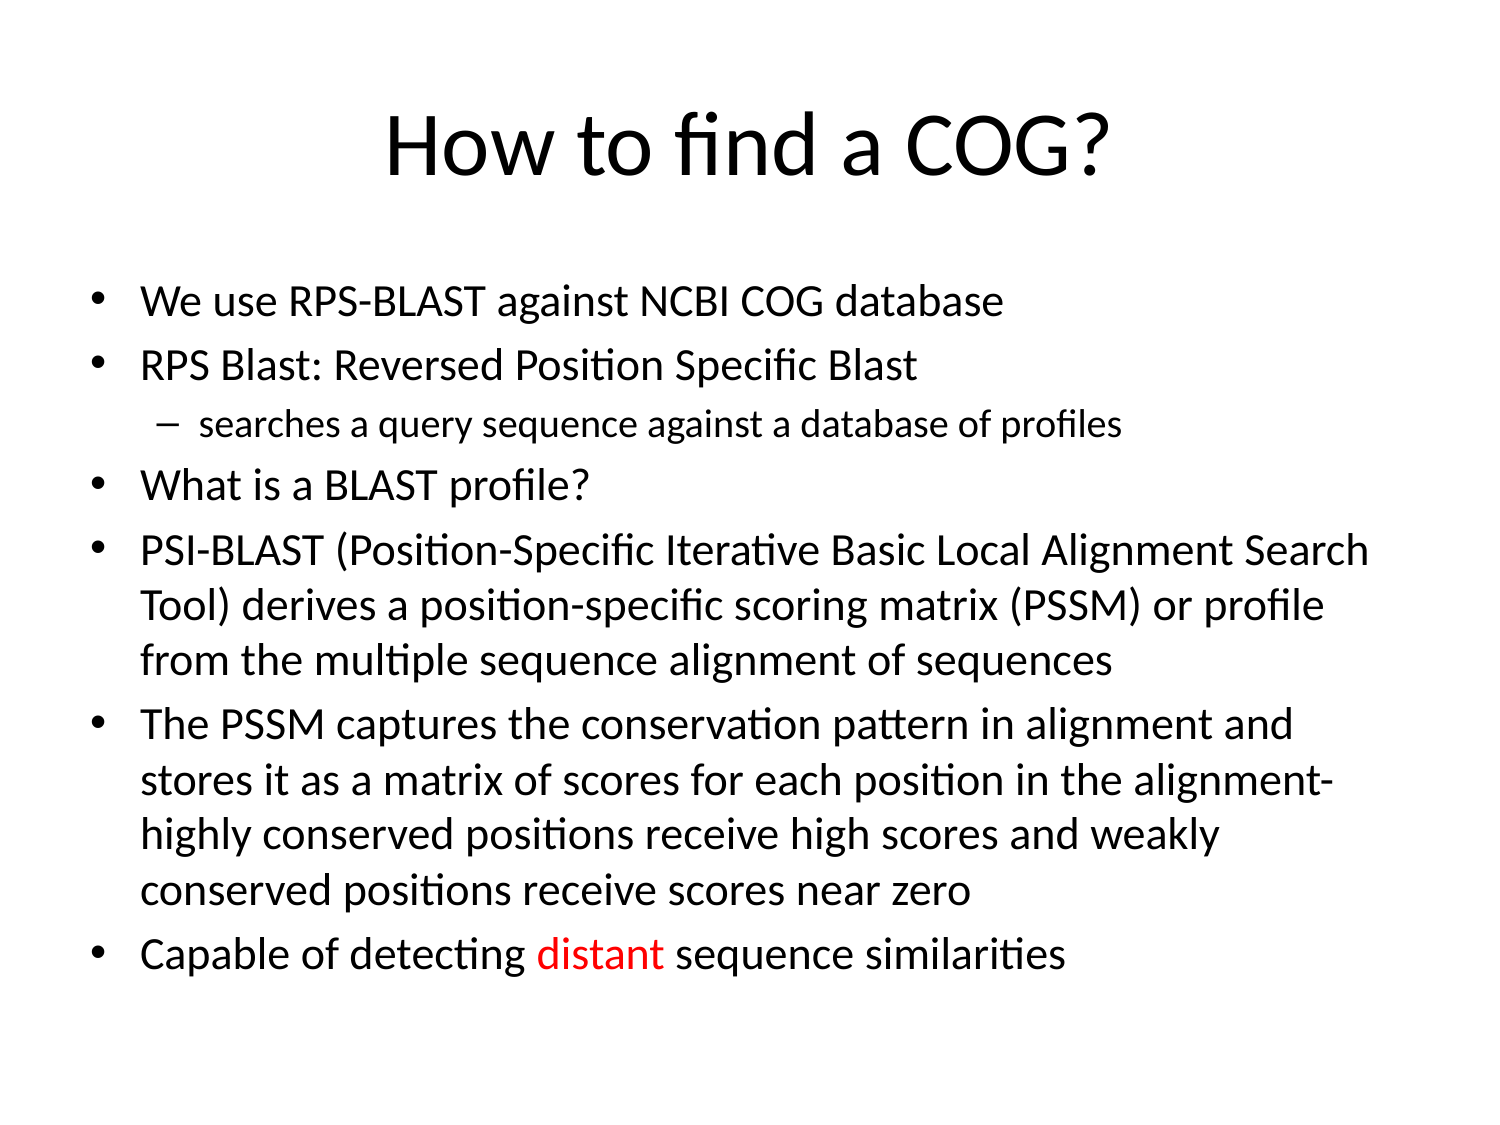

# How to find a COG?
We use RPS-BLAST against NCBI COG database
RPS Blast: Reversed Position Specific Blast
searches a query sequence against a database of profiles
What is a BLAST profile?
PSI-BLAST (Position-Specific Iterative Basic Local Alignment Search Tool) derives a position-specific scoring matrix (PSSM) or profile from the multiple sequence alignment of sequences
The PSSM captures the conservation pattern in alignment and stores it as a matrix of scores for each position in the alignment-highly conserved positions receive high scores and weakly conserved positions receive scores near zero
Capable of detecting distant sequence similarities